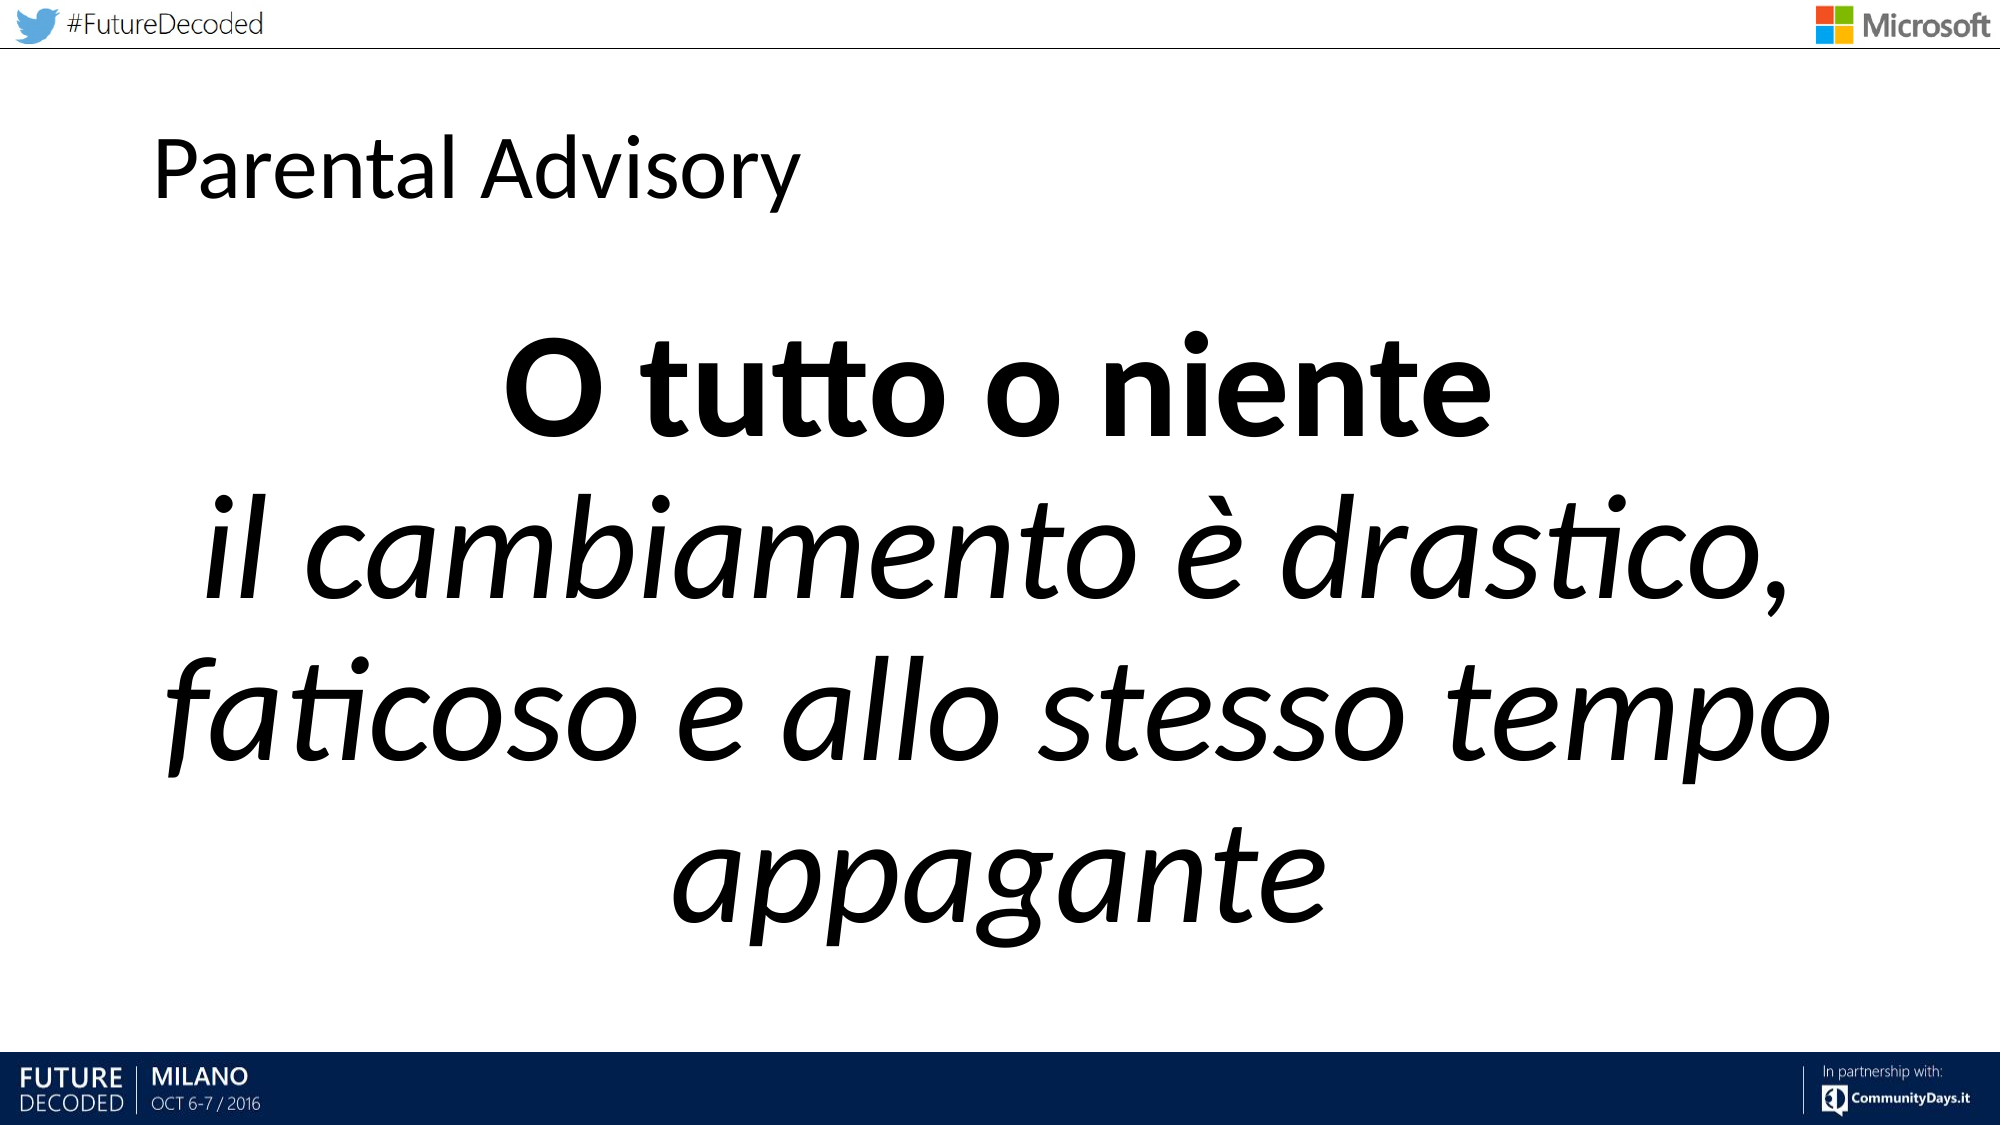

# Parental Advisory
O tutto o niente
il cambiamento è drastico, faticoso e allo stesso tempo appagante